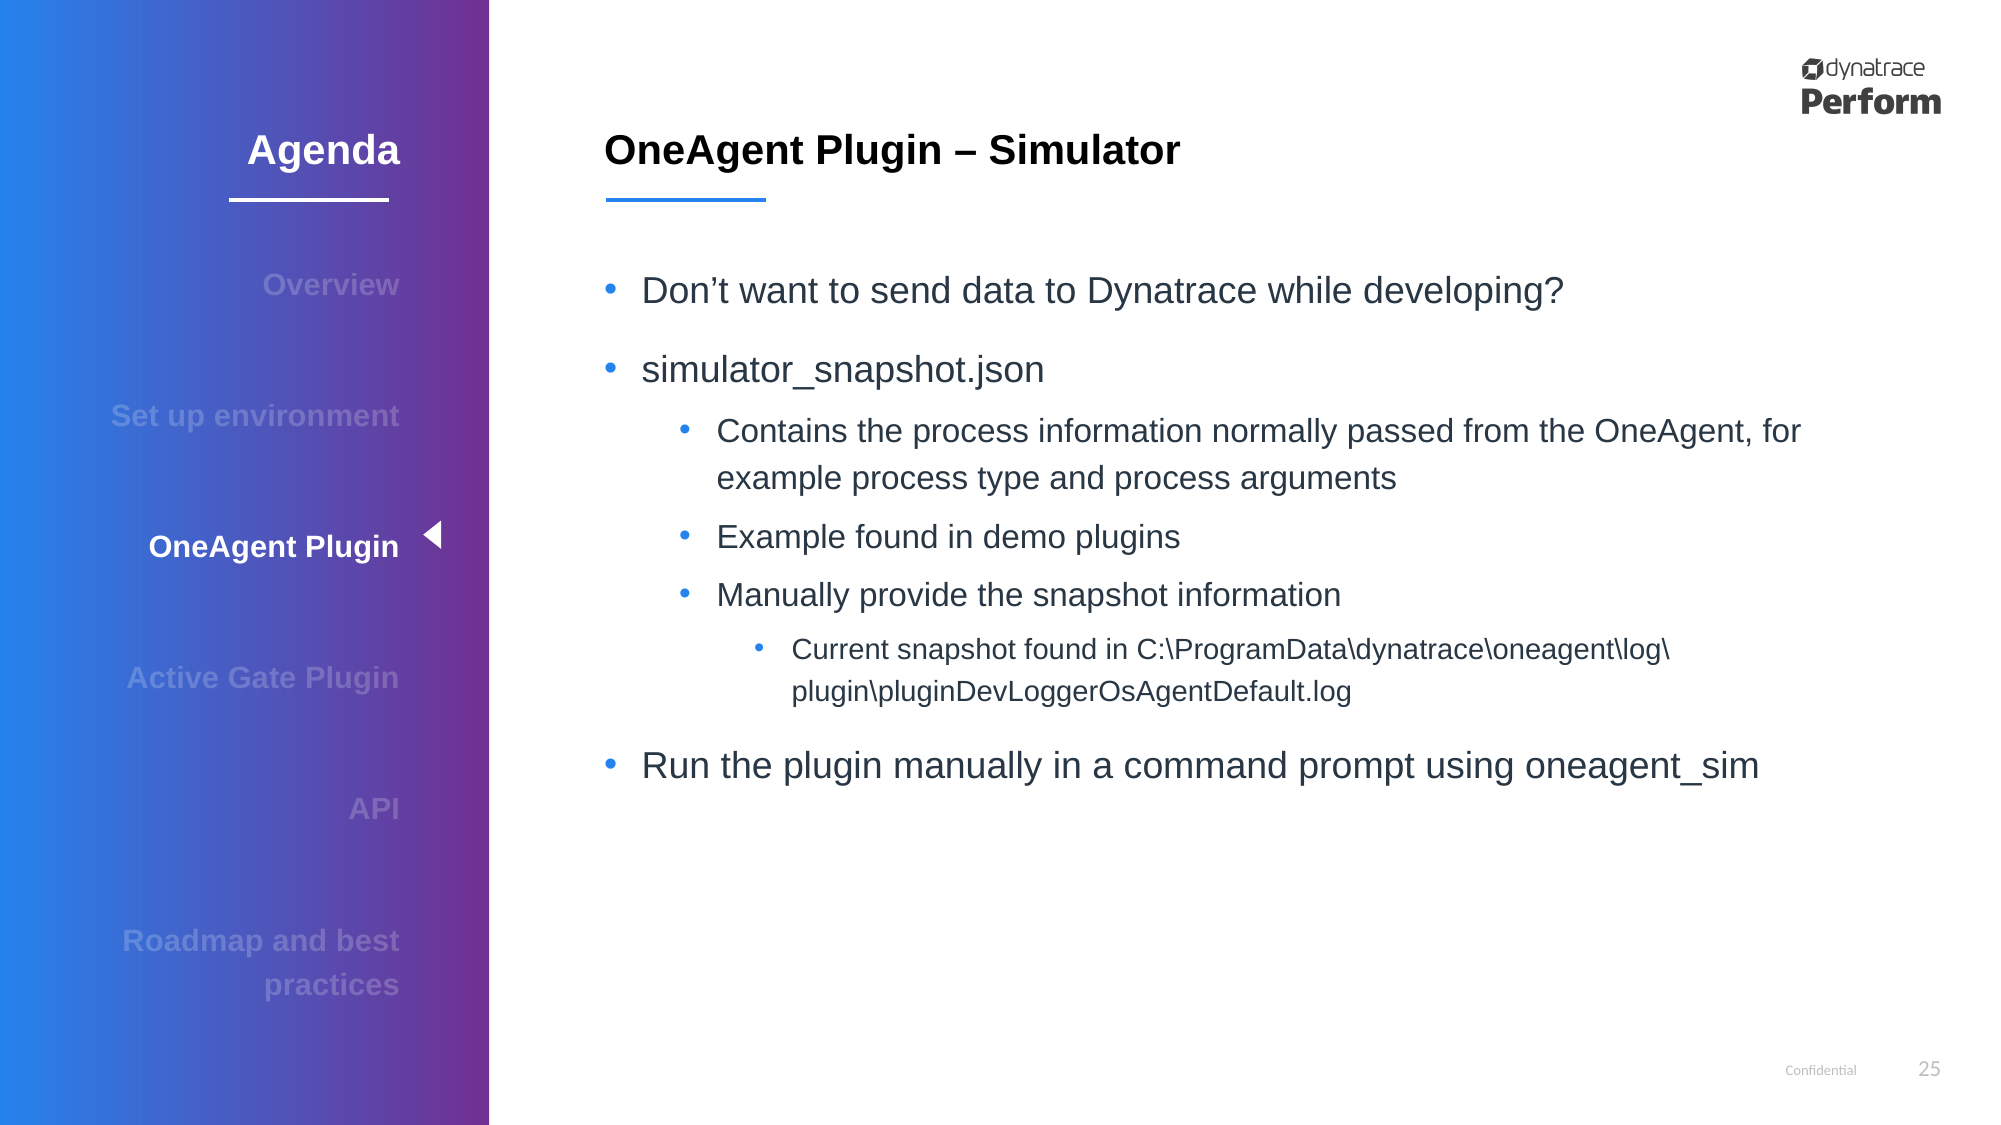

Agenda
# OneAgent Plugin – Simulator
Overview
Set up environment
OneAgent Plugin
Active Gate Plugin
API
Roadmap and best practices
Don’t want to send data to Dynatrace while developing?
simulator_snapshot.json
Contains the process information normally passed from the OneAgent, for example process type and process arguments
Example found in demo plugins
Manually provide the snapshot information
Current snapshot found in C:\ProgramData\dynatrace\oneagent\log\
plugin\pluginDevLoggerOsAgentDefault.log
Run the plugin manually in a command prompt using oneagent_sim